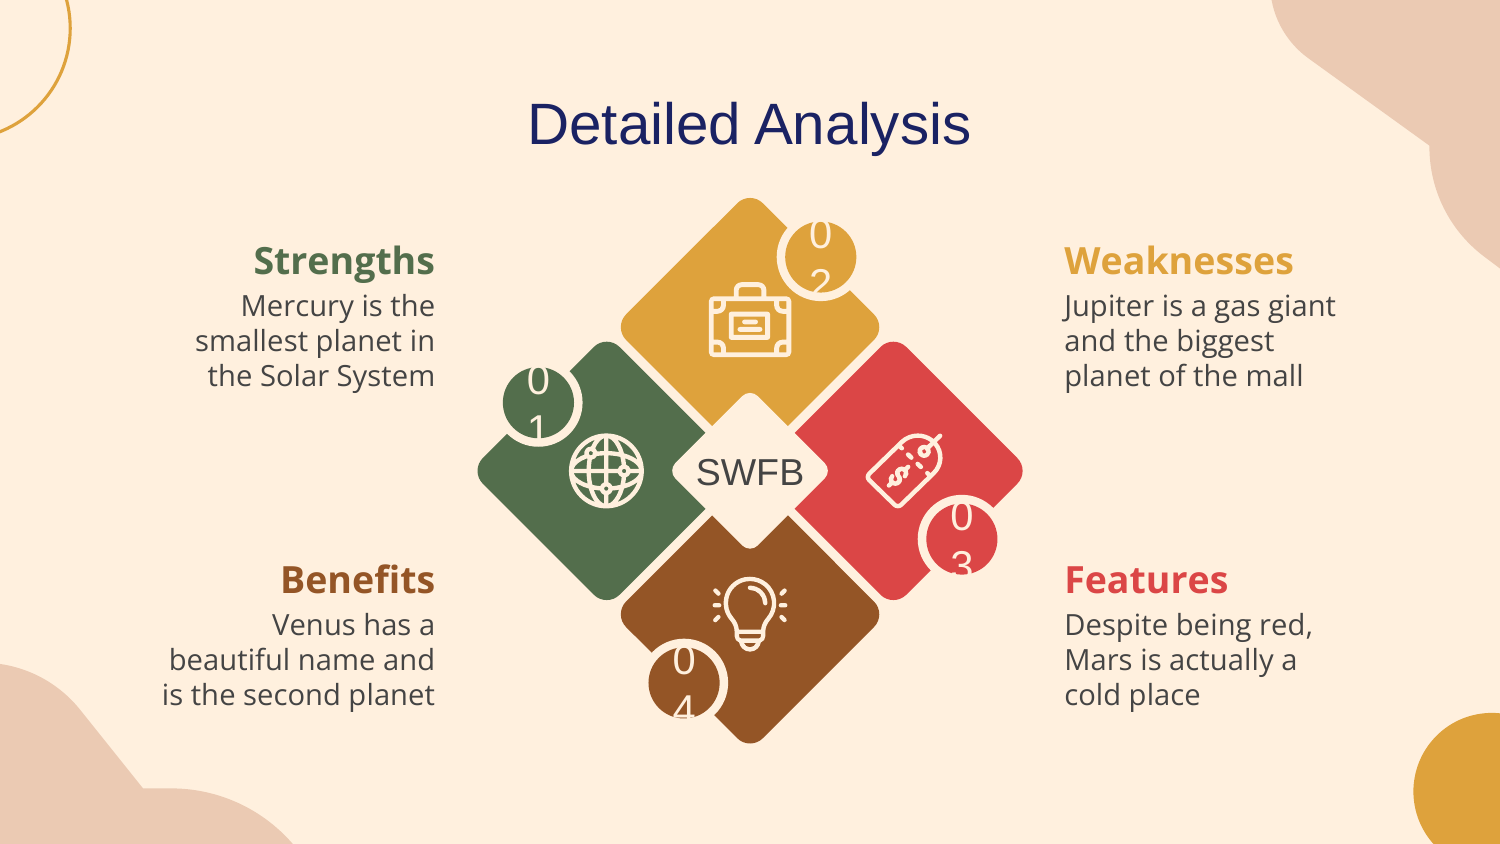

# Detailed Analysis

02
Weaknesses
Jupiter is a gas giant and the biggest planet of the mall
Strengths
Mercury is the smallest planet in the Solar System

01

SWFB

03
Benefits
Venus has a beautiful name and is the second planet
Features
Despite being red, Mars is actually a cold place

04